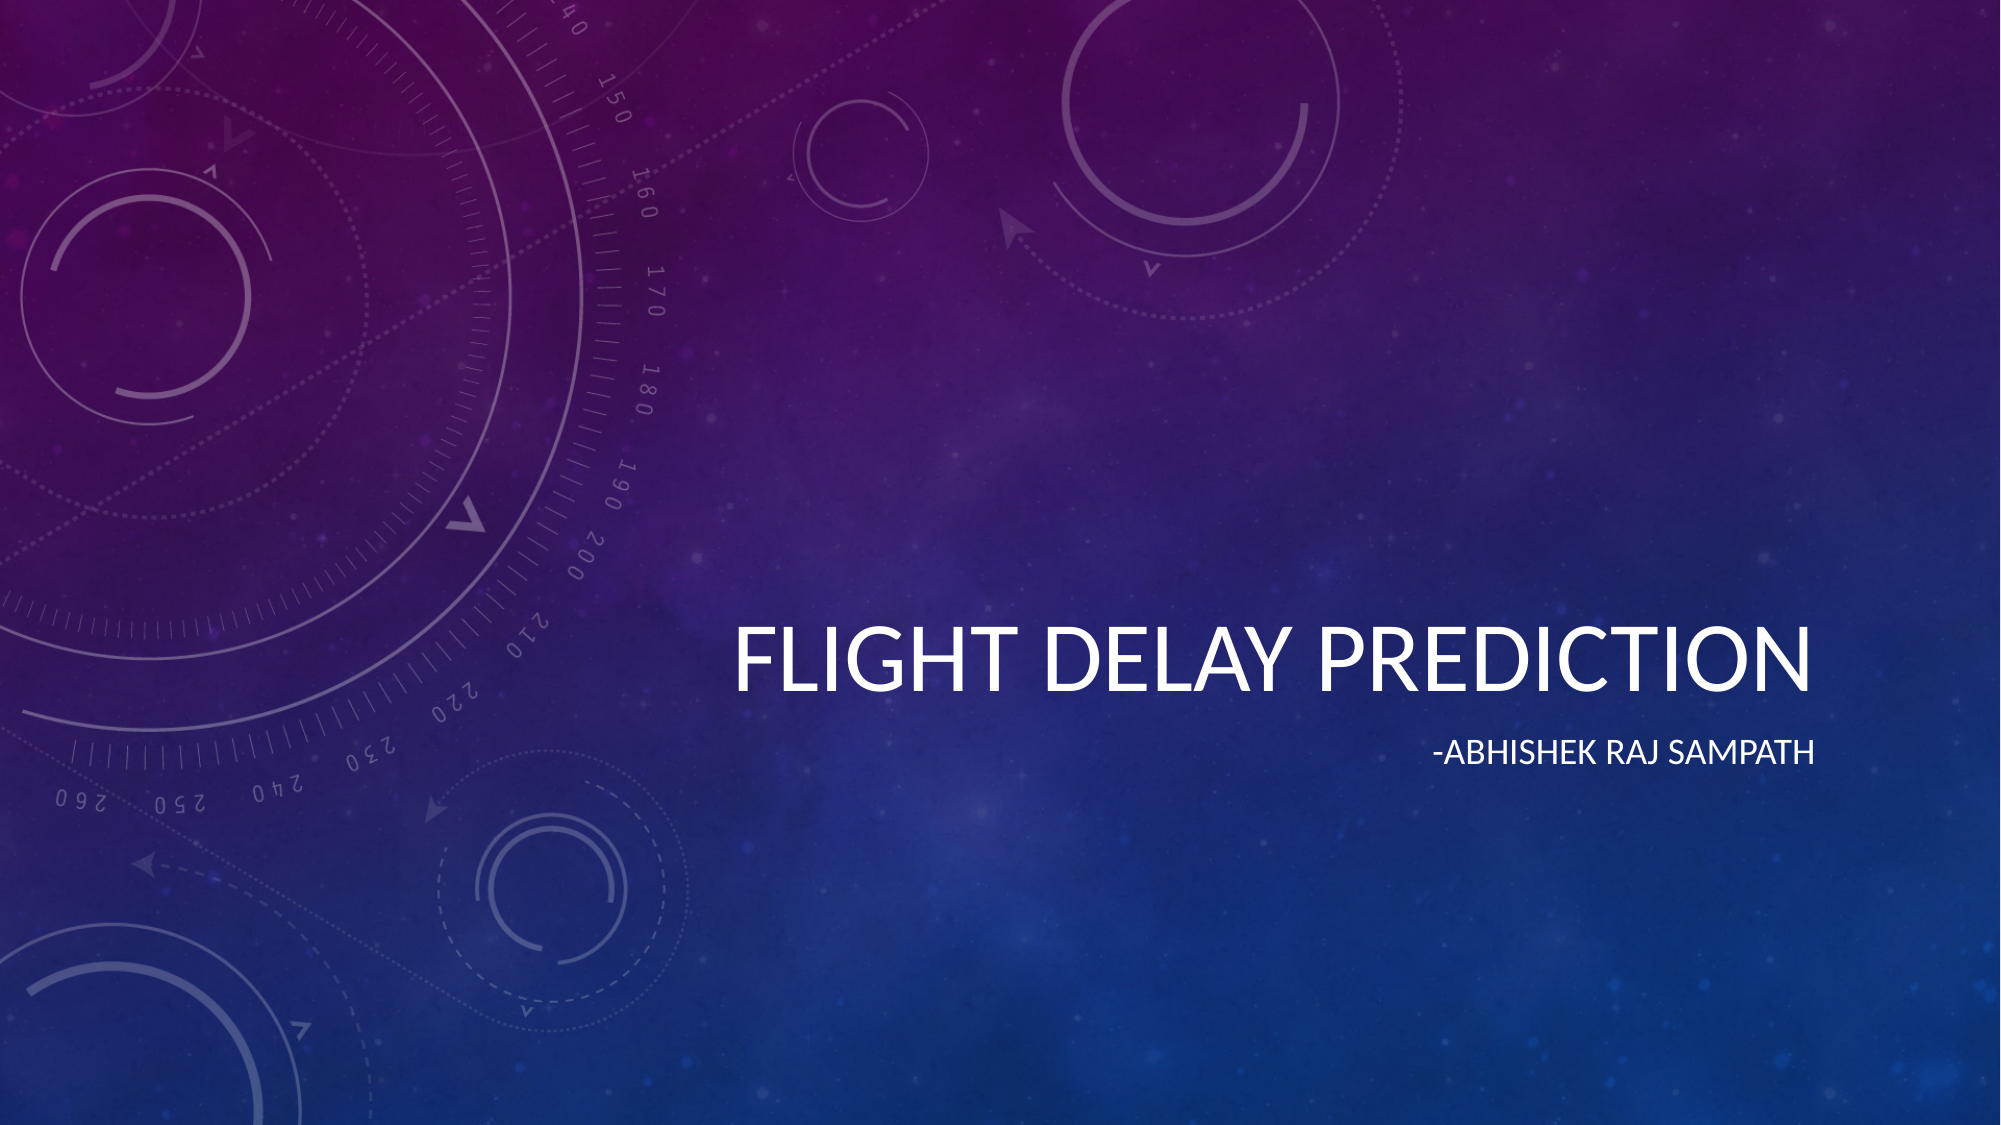

# Flight Delay Prediction
-Abhishek raj sampath